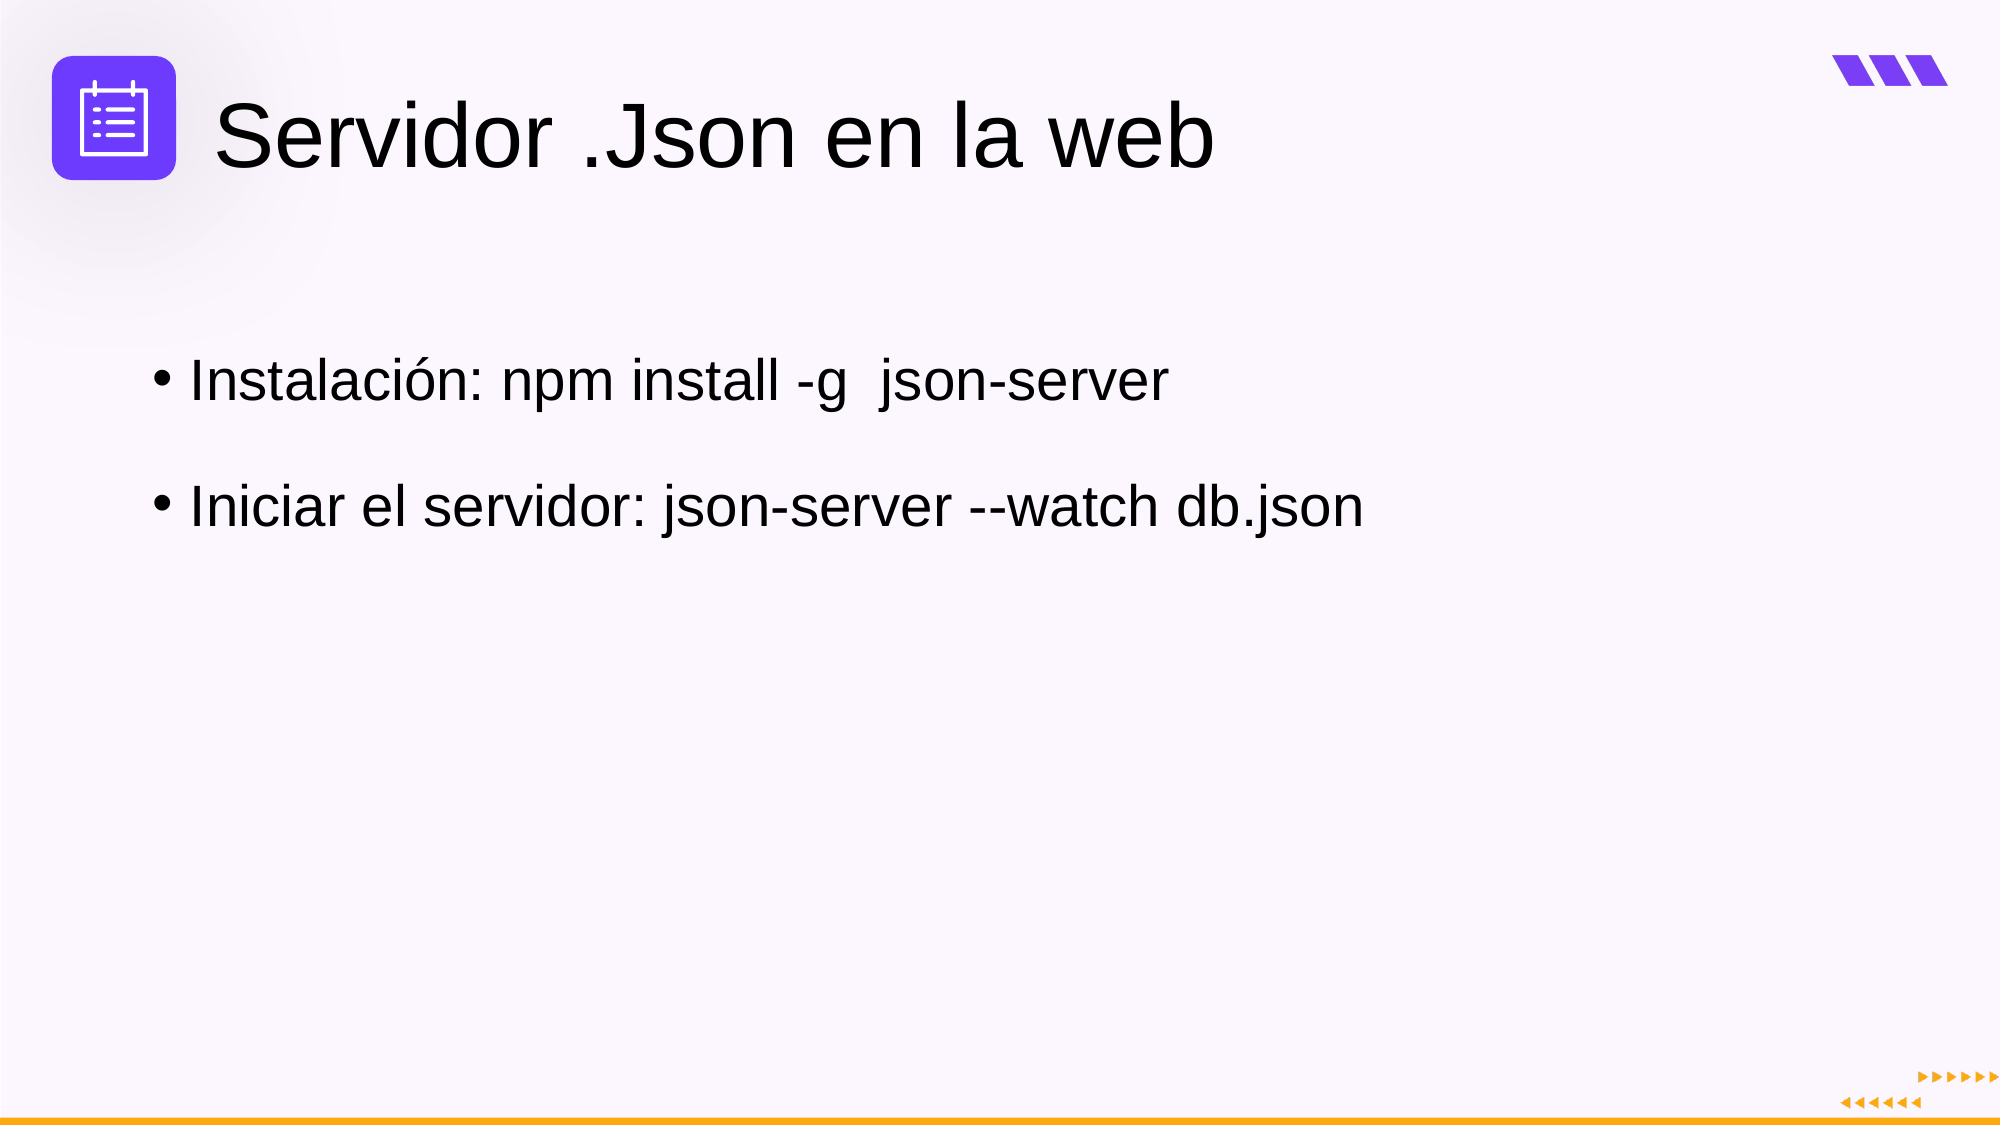

# Servidor .Json en la web
Instalación: npm install -g  json-server
Iniciar el servidor: json-server --watch db.json